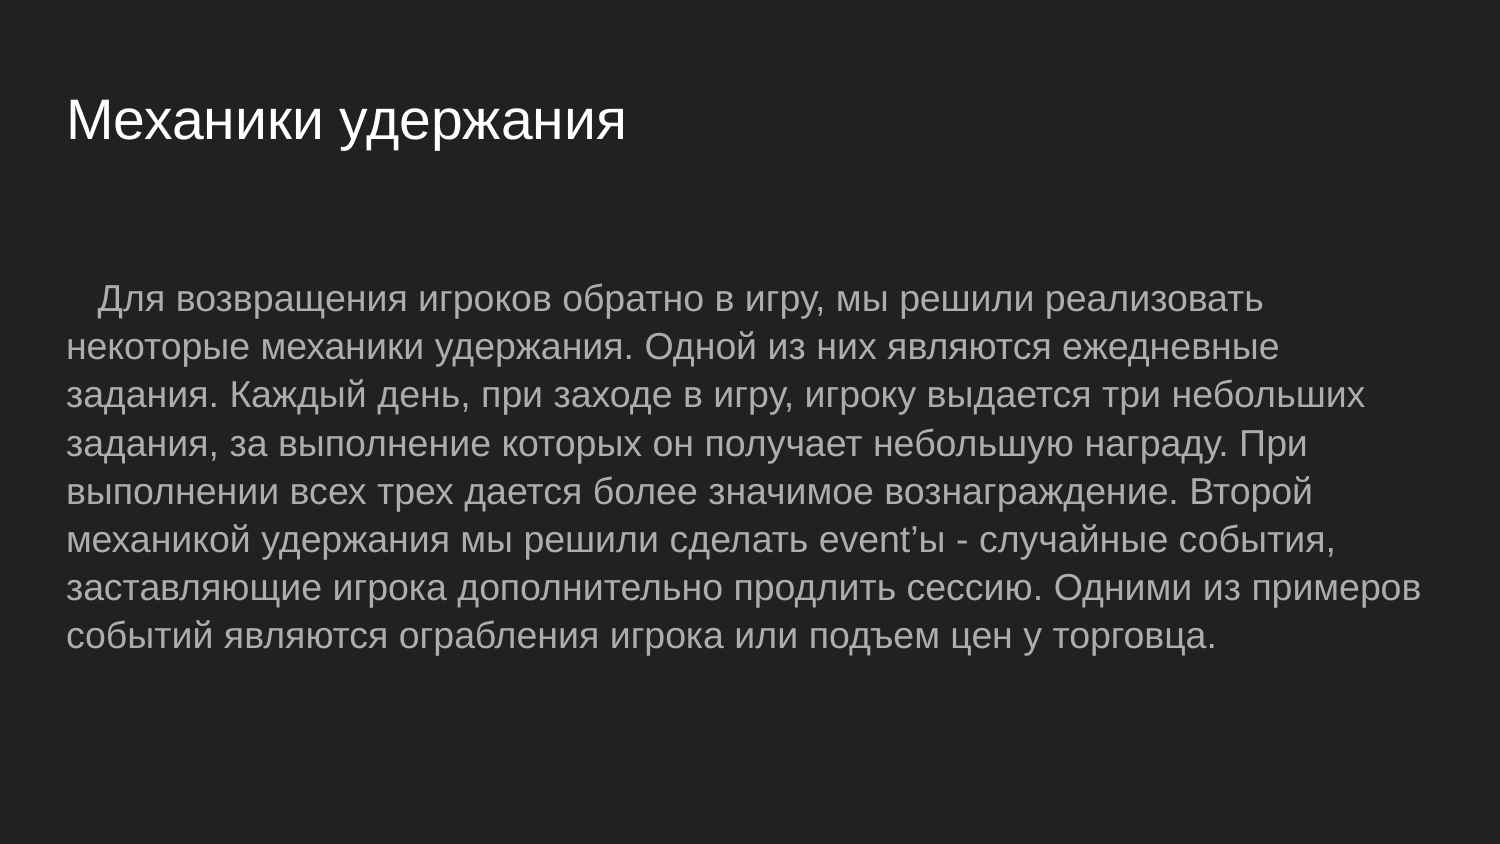

# Механики удержания

   Для возвращения игроков обратно в игру, мы решили реализовать некоторые механики удержания. Одной из них являются ежедневные задания. Каждый день, при заходе в игру, игроку выдается три небольших задания, за выполнение которых он получает небольшую награду. При выполнении всех трех дается более значимое вознаграждение. Второй механикой удержания мы решили сделать event’ы - случайные события, заставляющие игрока дополнительно продлить сессию. Одними из примеров событий являются ограбления игрока или подъем цен у торговца.